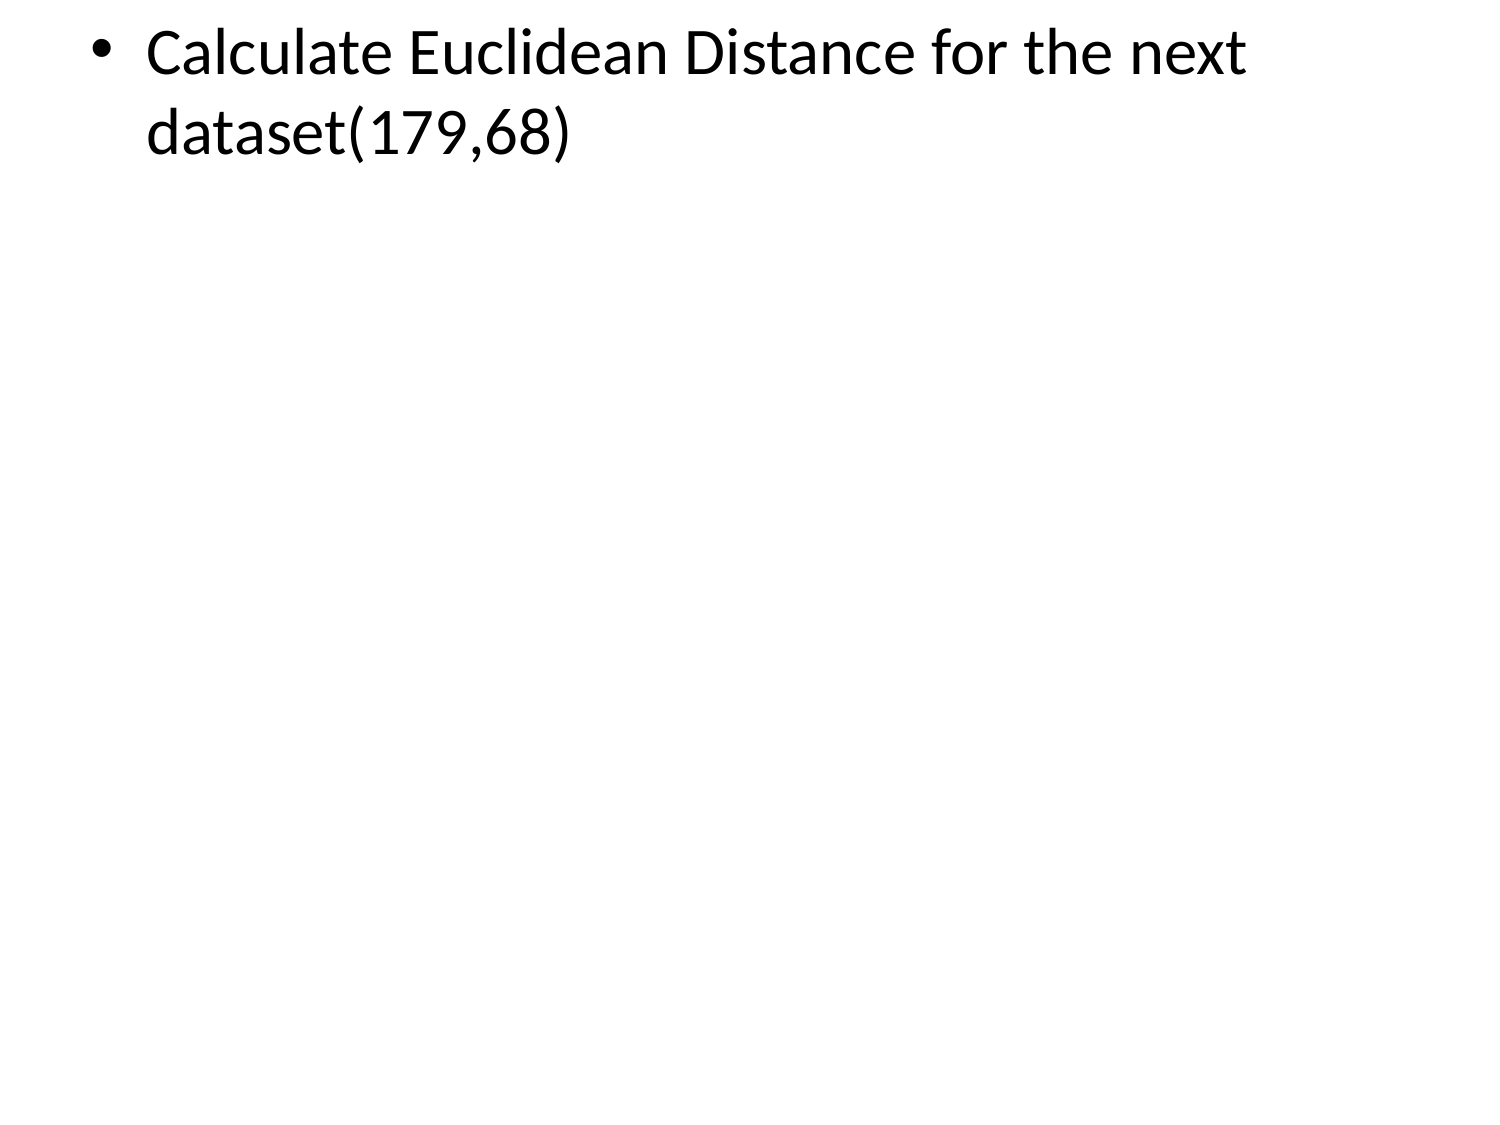

Calculate Euclidean Distance for the next dataset(179,68)